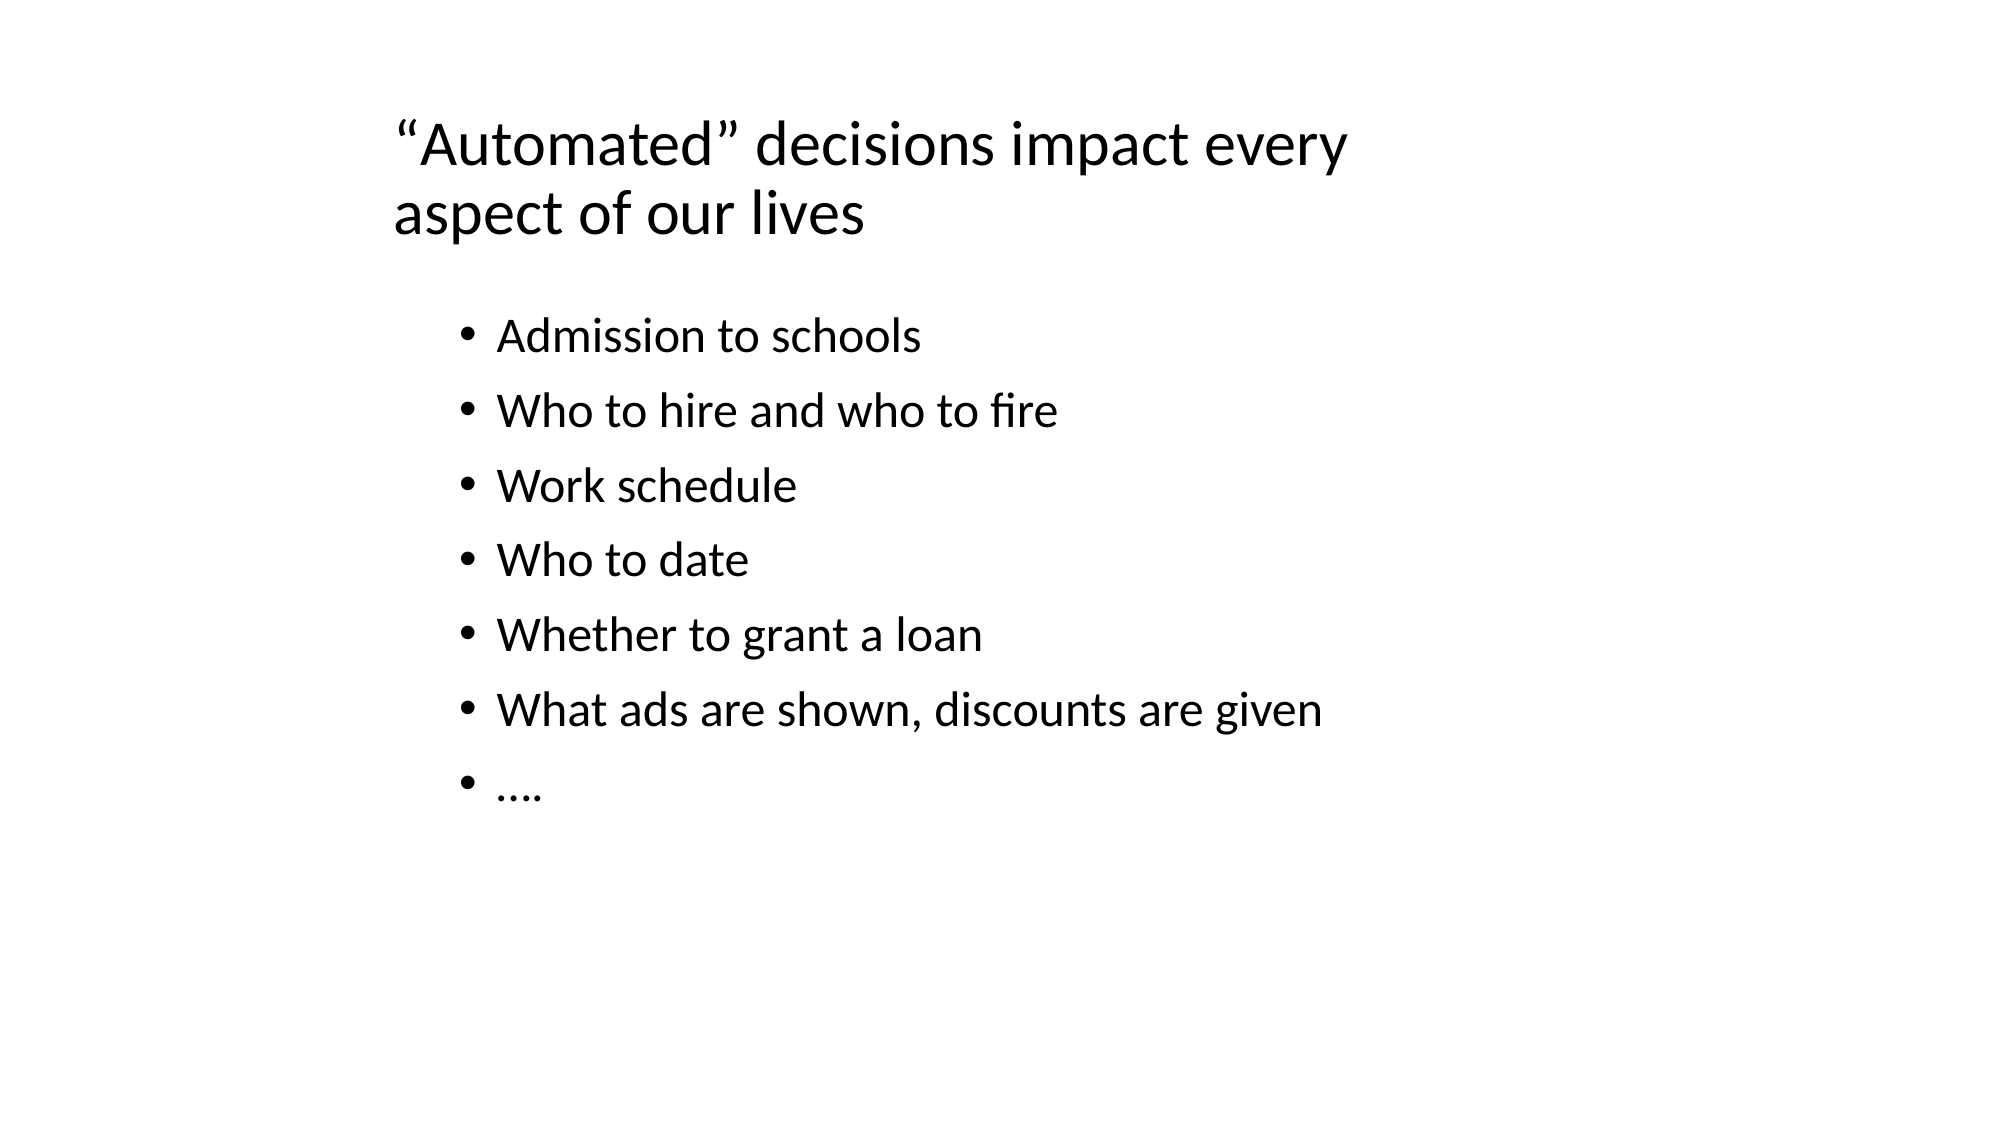

# “Automated” decisions impact every aspect of our lives
Admission to schools
Who to hire and who to fire
Work schedule
Who to date
Whether to grant a loan
What ads are shown, discounts are given
….